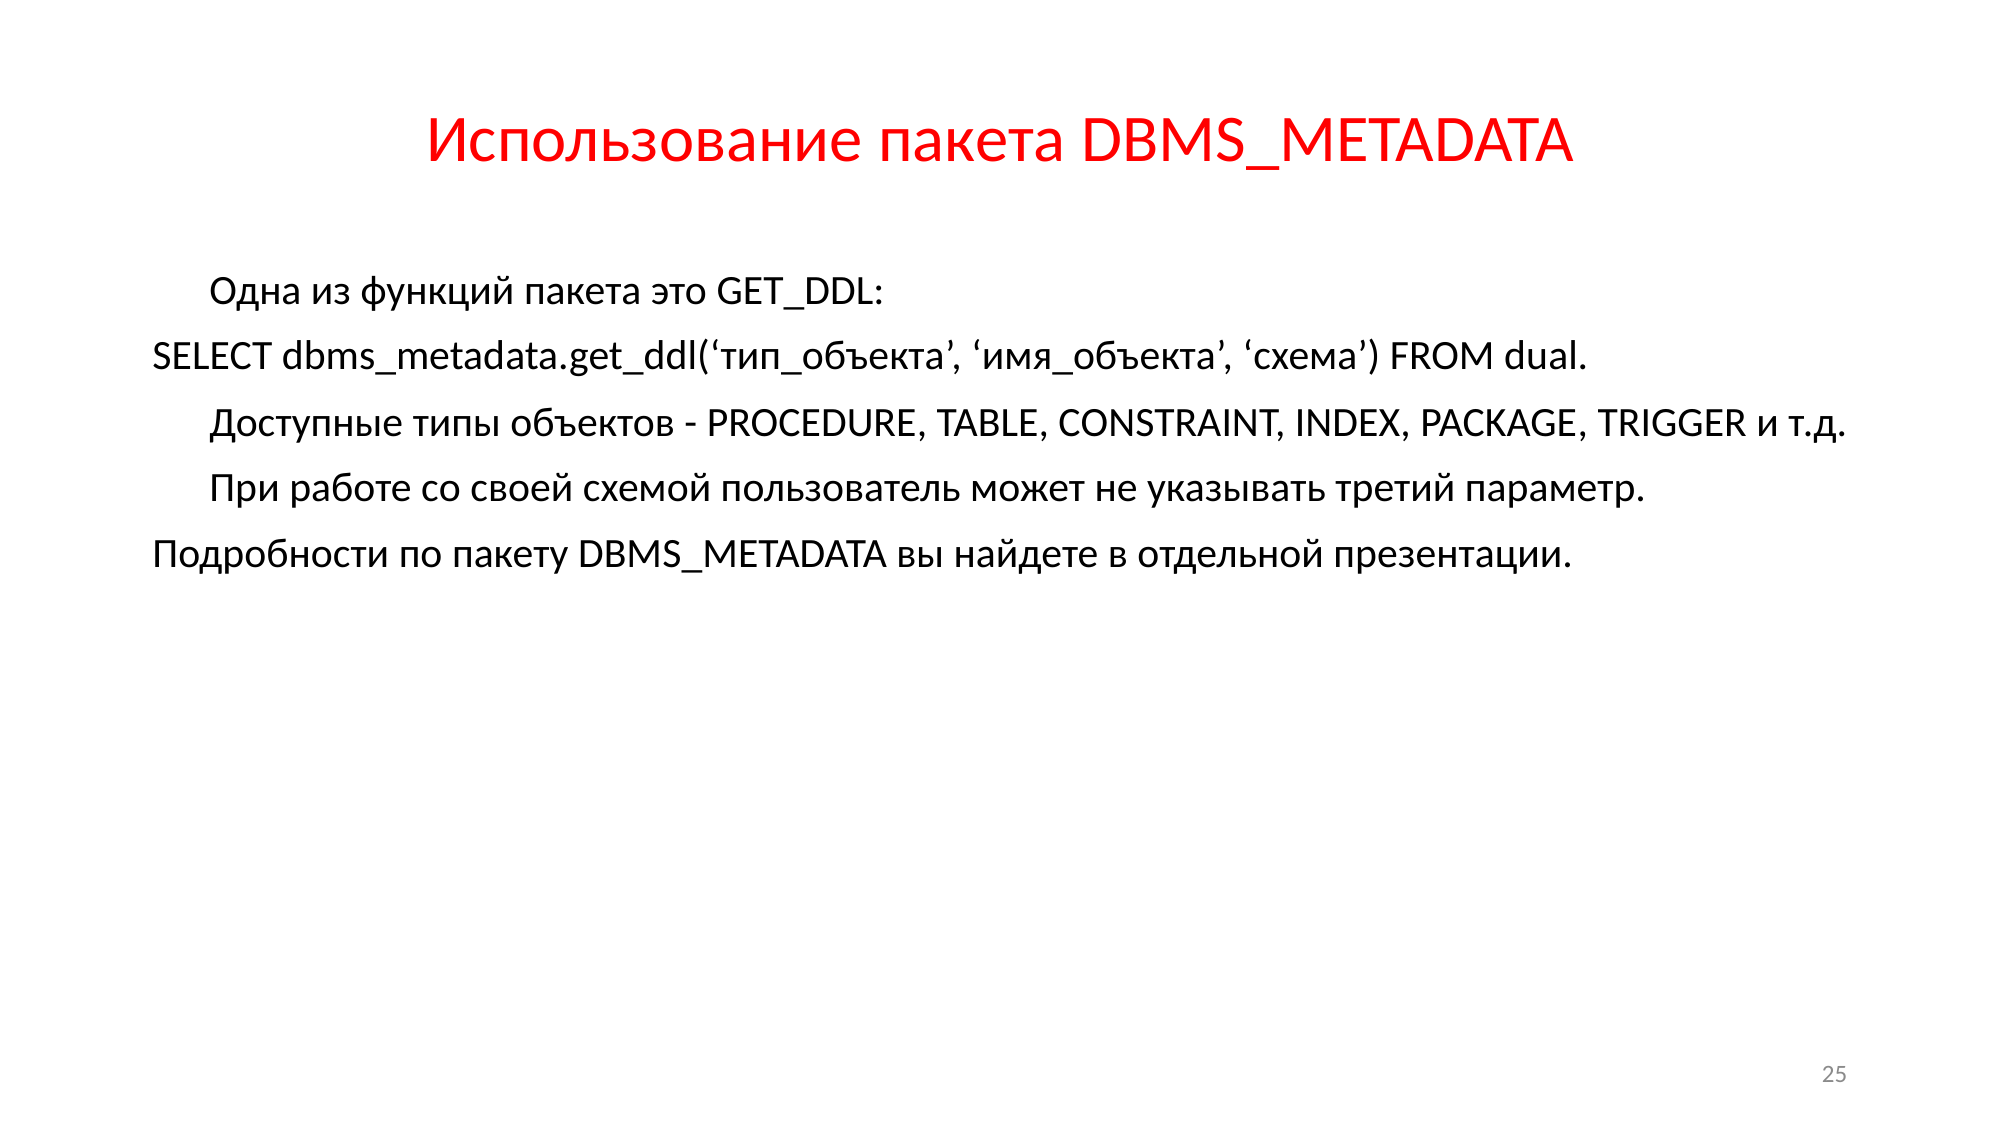

# Использование пакета DBMS_METADATA
      Одна из функций пакета это GET_DDL:
SELECT dbms_metadata.get_ddl(‘тип_объекта’, ‘имя_объекта’, ‘схема’) FROM dual.
      Доступные типы объектов - PROCEDURE, TABLE, CONSTRAINT, INDEX, PACKAGE, TRIGGER и т.д.
      При работе со своей схемой пользователь может не указывать третий параметр.
Подробности по пакету DBMS_METADATA вы найдете в отдельной презентации.

25